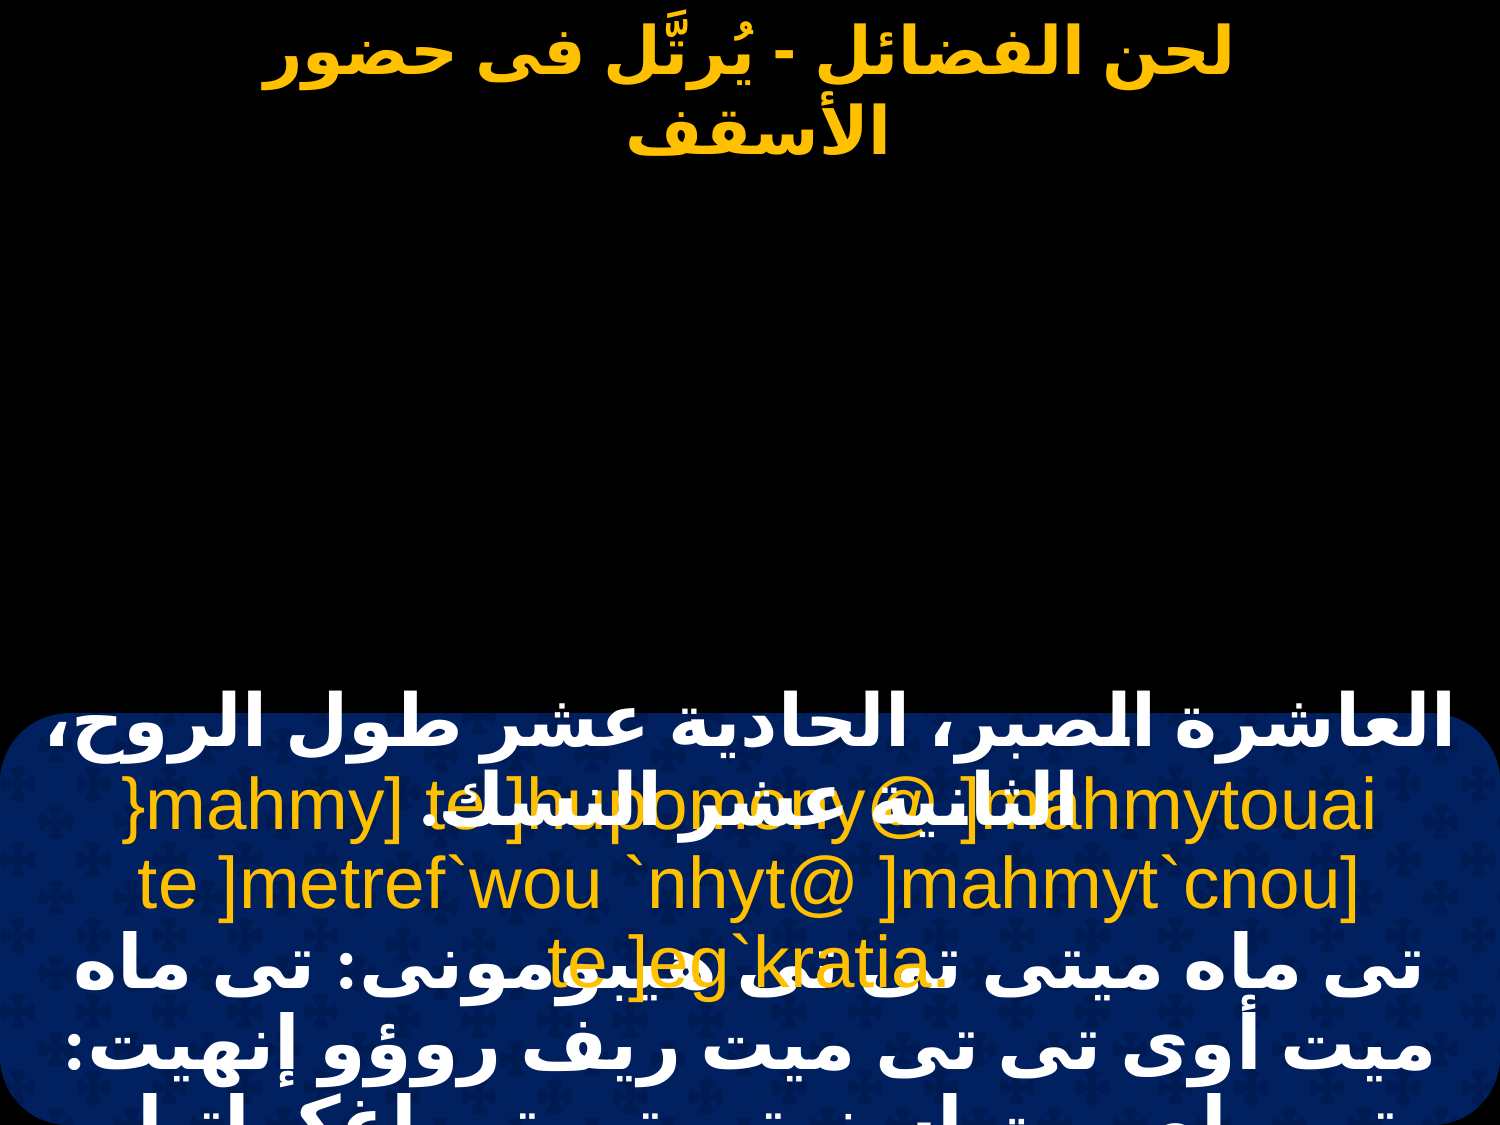

العاشرة الصبر، الحادية عشر طول الروح، الثانية عشر النسك.
}mahmy] te ]hupomony@ ]mahmytouai te ]metref`wou `nhyt@ ]mahmyt`cnou] te ]eg`kratia.
تى ماه ميتى تى تى هيبومونى: تى ماه ميت أوى تى تى ميت ريف روؤو إنهيت: تى ماه ميت إسنوتى تى تى إغكراتيا.